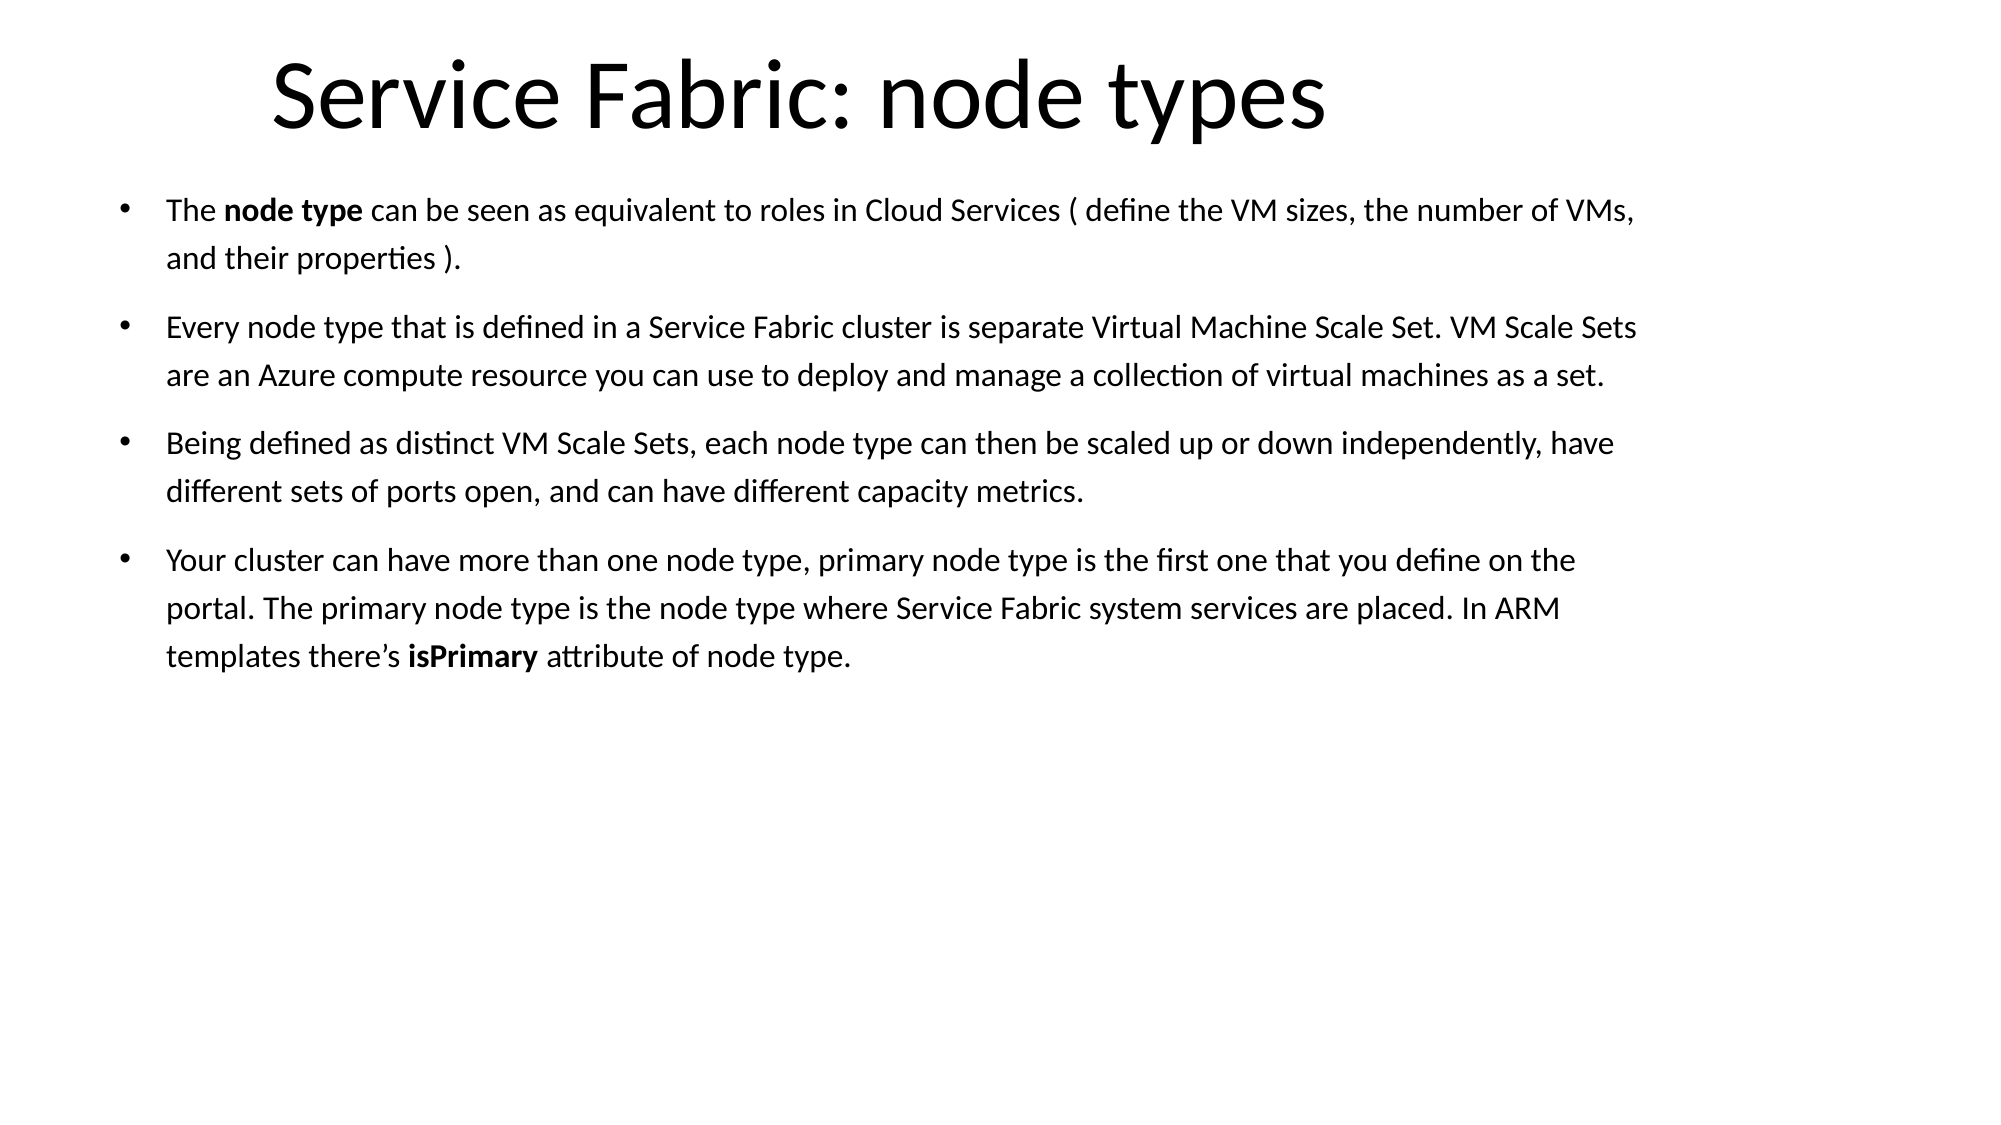

# Service Fabric: node types
The node type can be seen as equivalent to roles in Cloud Services ( define the VM sizes, the number of VMs, and their properties ).
Every node type that is defined in a Service Fabric cluster is separate Virtual Machine Scale Set. VM Scale Sets are an Azure compute resource you can use to deploy and manage a collection of virtual machines as a set.
Being defined as distinct VM Scale Sets, each node type can then be scaled up or down independently, have different sets of ports open, and can have different capacity metrics.
Your cluster can have more than one node type, primary node type is the first one that you define on the portal. The primary node type is the node type where Service Fabric system services are placed. In ARM templates there’s isPrimary attribute of node type.